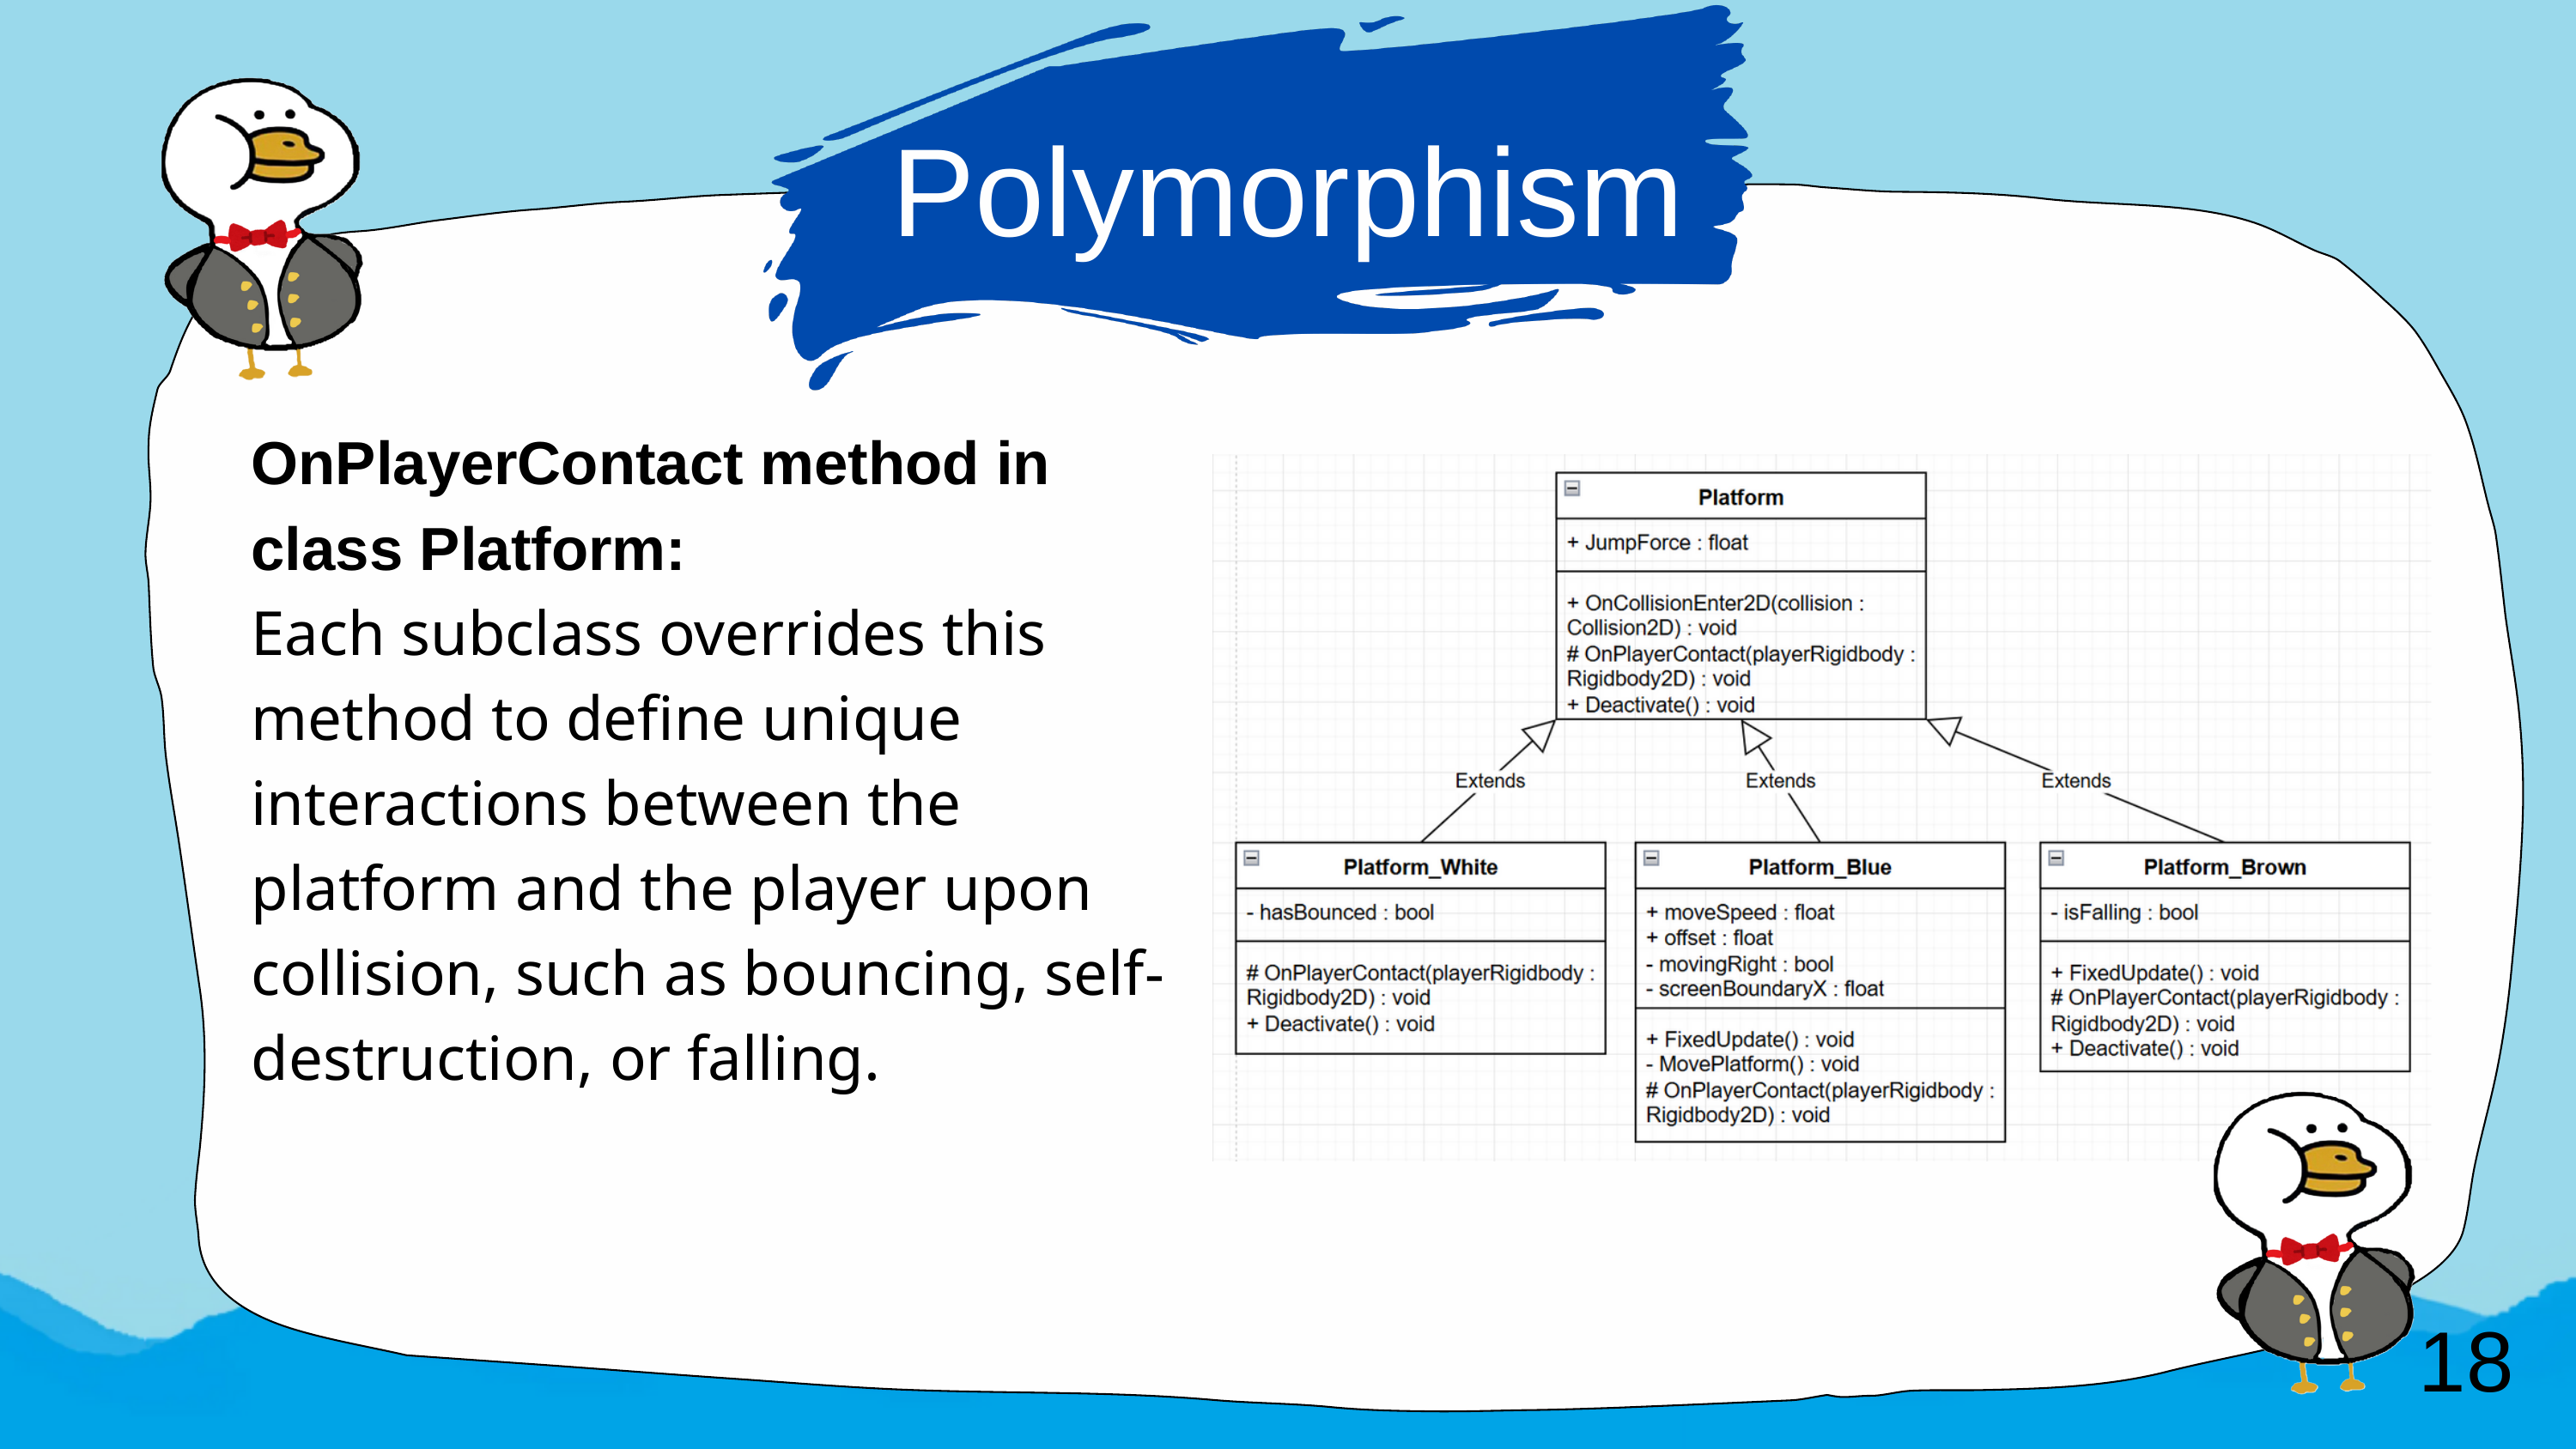

Polymorphism

OnPlayerContact method in class Platform:
Each subclass overrides this method to define unique interactions between the platform and the player upon collision, such as bouncing, self-destruction, or falling.

18